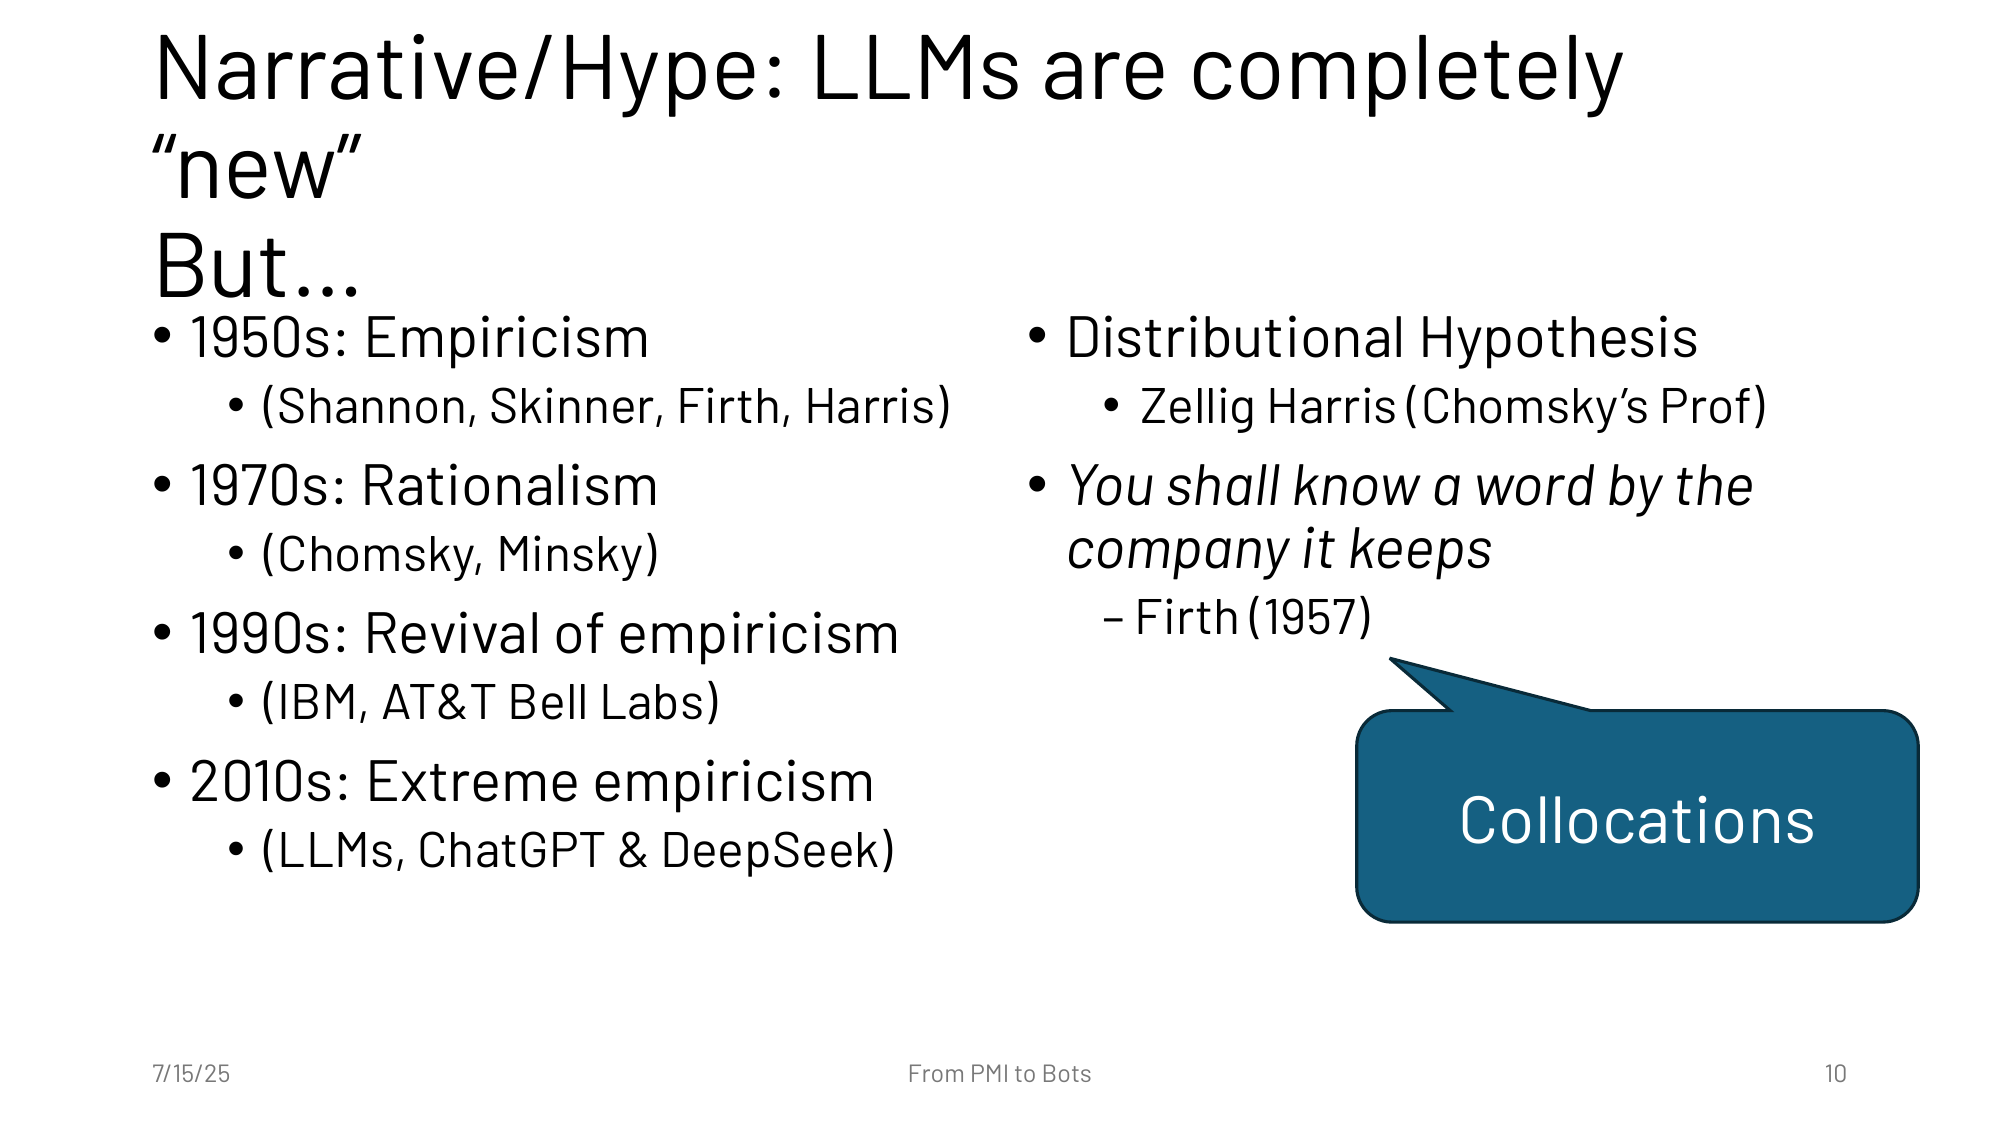

# Narrative/Hype: LLMs are completely “new” But…
1950s: Empiricism
(Shannon, Skinner, Firth, Harris)
1970s: Rationalism
(Chomsky, Minsky)
1990s: Revival of empiricism
(IBM, AT&T Bell Labs)
2010s: Extreme empiricism
(LLMs, ChatGPT & DeepSeek)
Distributional Hypothesis
Zellig Harris (Chomsky’s Prof)
You shall know a word by the company it keeps
– Firth (1957)
Collocations
7/15/25
From PMI to Bots
10